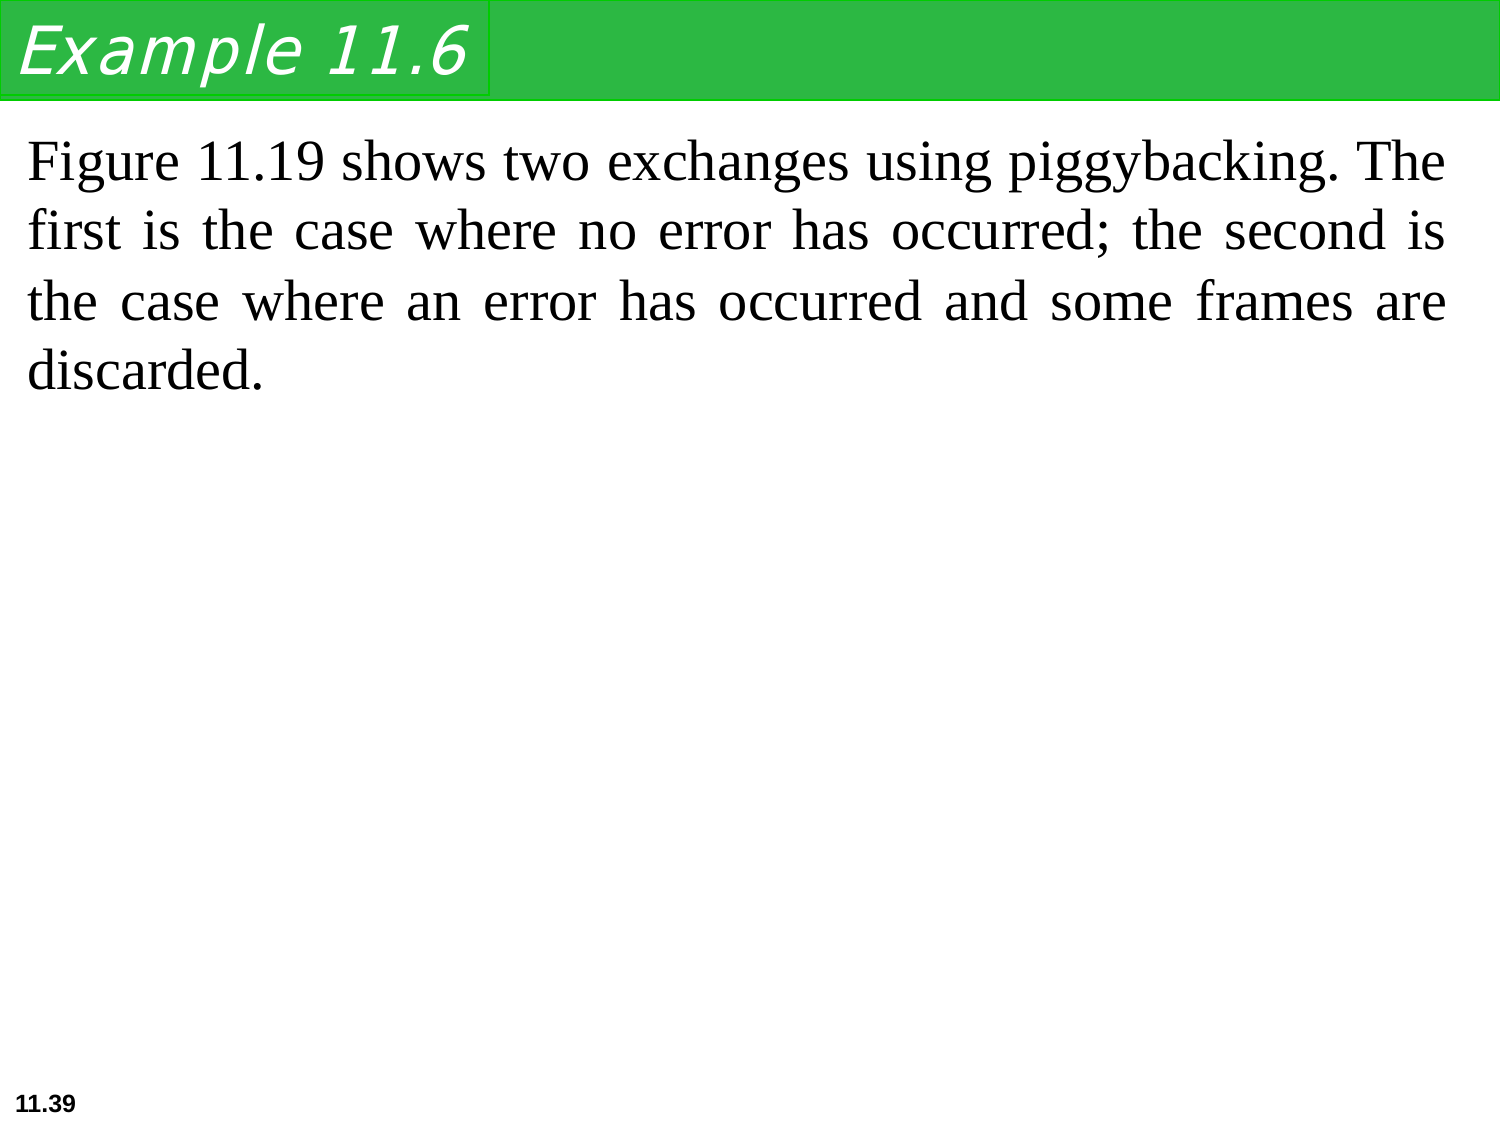

Example 11.6
Figure 11.19 shows two exchanges using piggybacking. The first is the case where no error has occurred; the second is the case where an error has occurred and some frames are discarded.
11.39